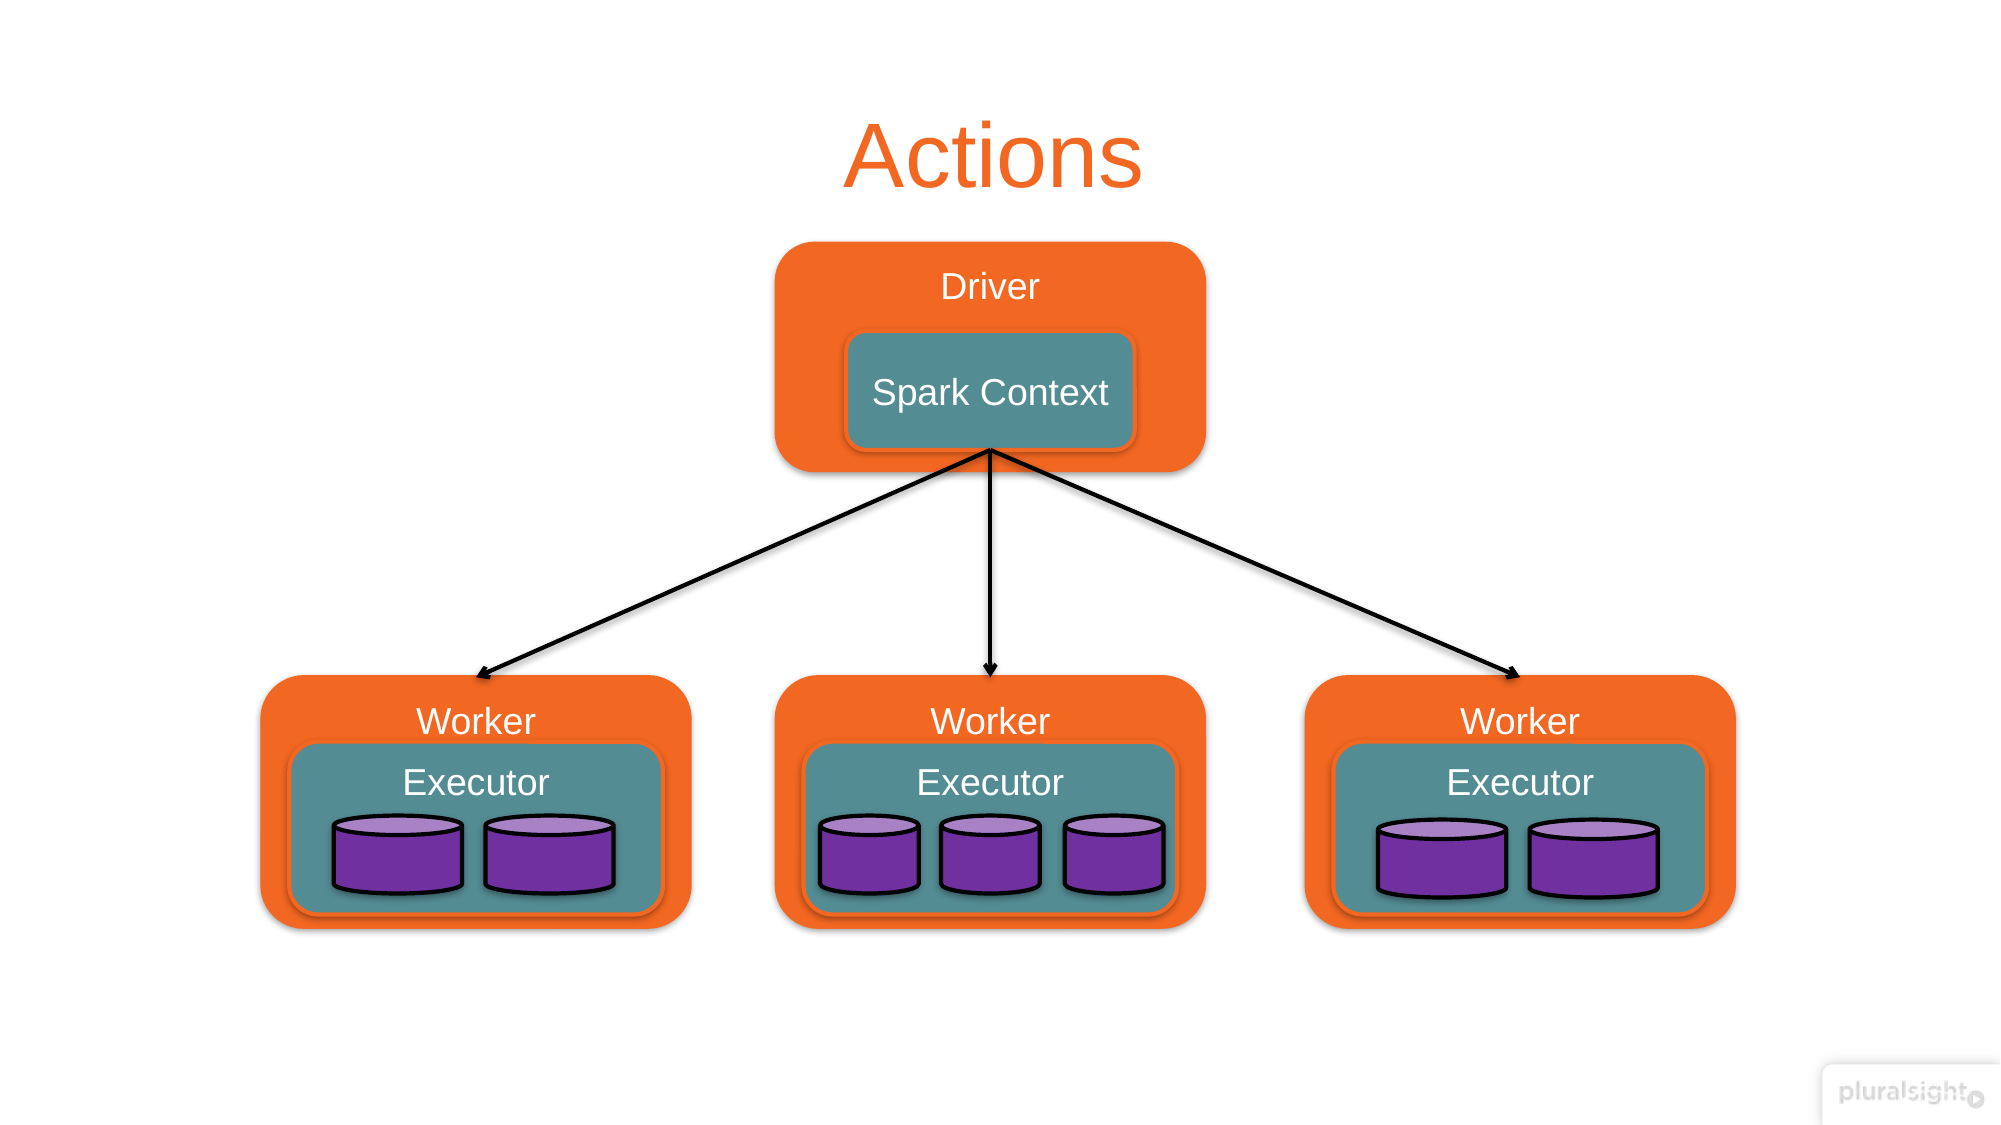

# Actions
Driver
Spark Context
Worker
Executor

Worker
Executor

Worker
Executor